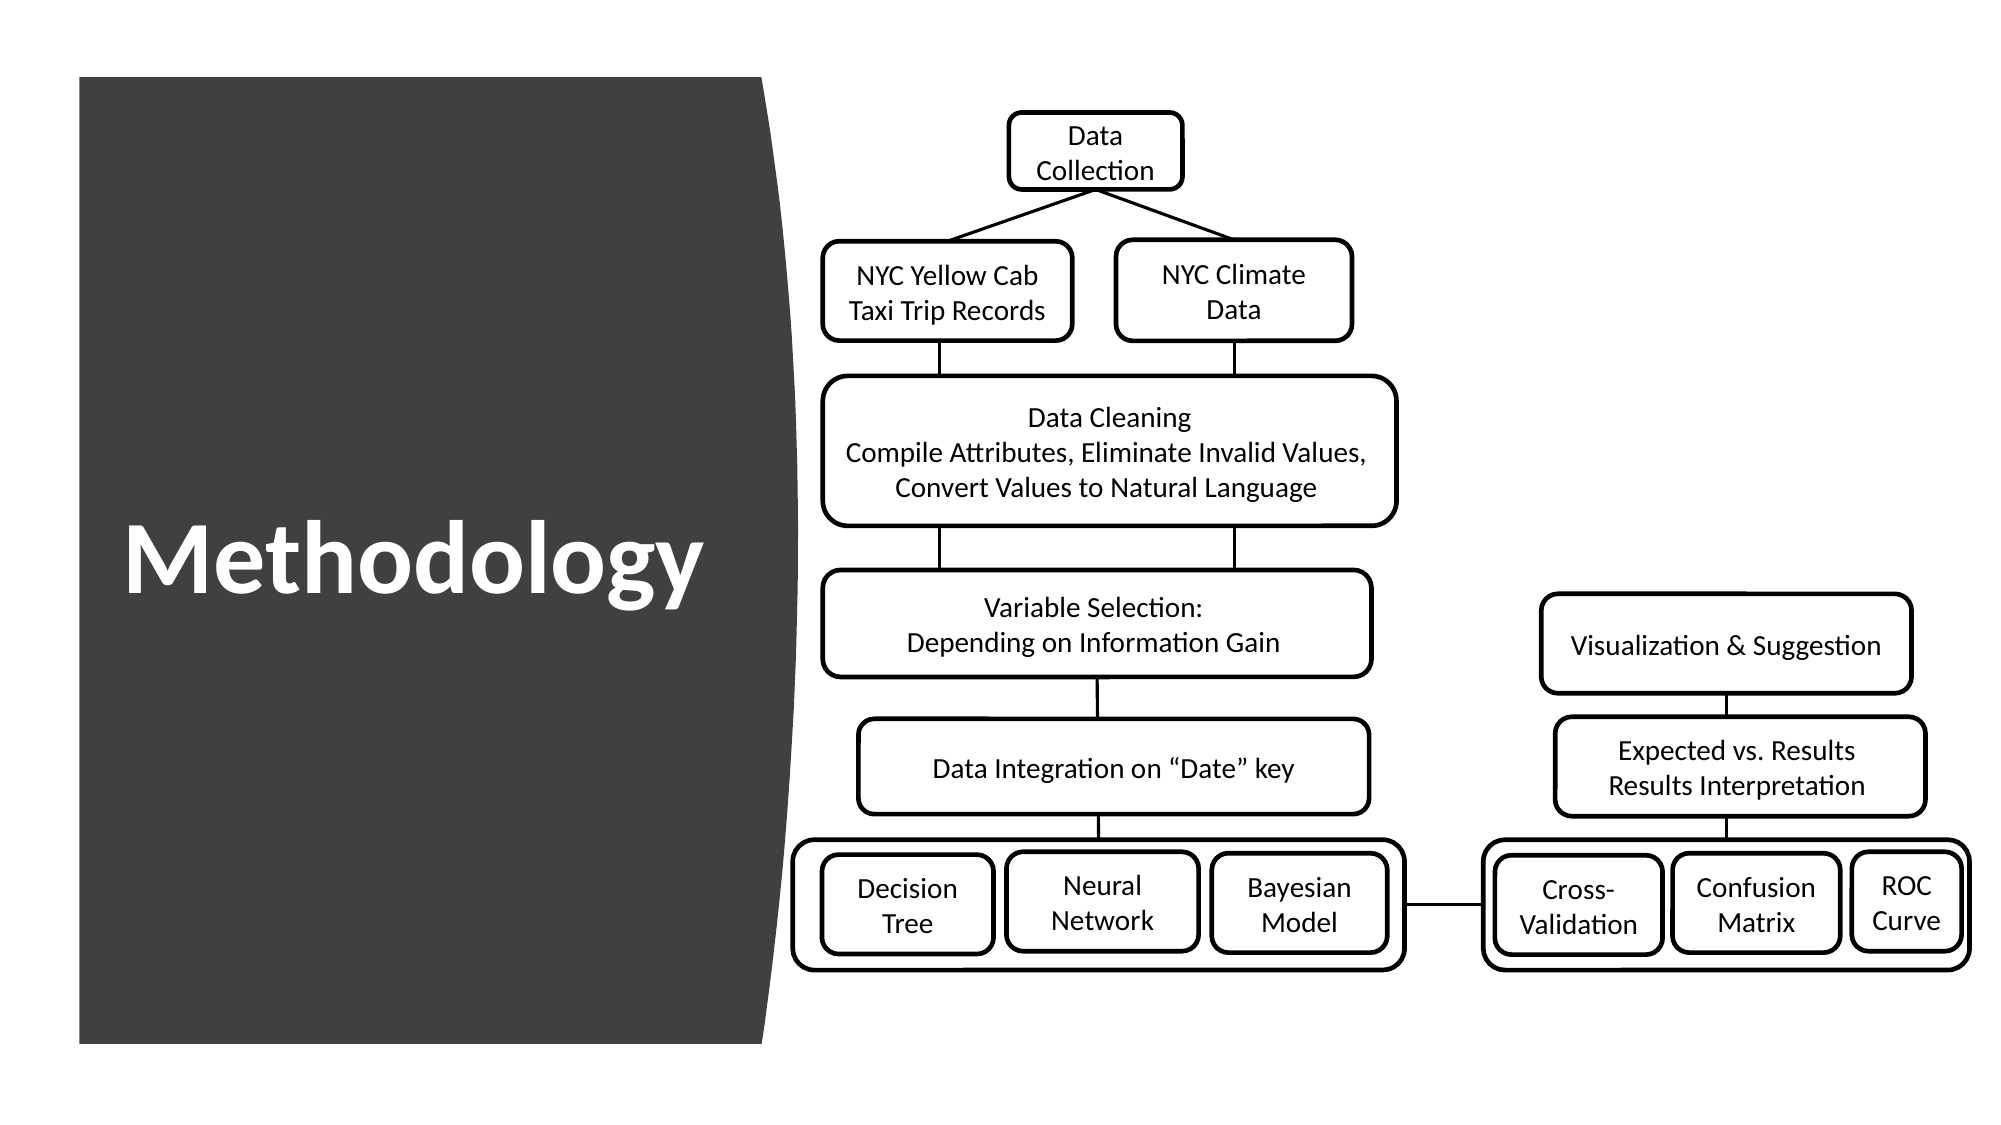

Data Collection
NYC Climate Data
NYC Yellow Cab Taxi Trip Records
Data Cleaning
Compile Attributes, Eliminate Invalid Values,
Convert Values to Natural Language
Variable Selection:
Depending on Information Gain
Visualization & Suggestion
Expected vs. Results  Results Interpretation
Data Integration on “Date” key

Neural Network
Bayesian Model
Decision Tree

ROC Curve
Confusion Matrix
Cross-Validation
# Methodology